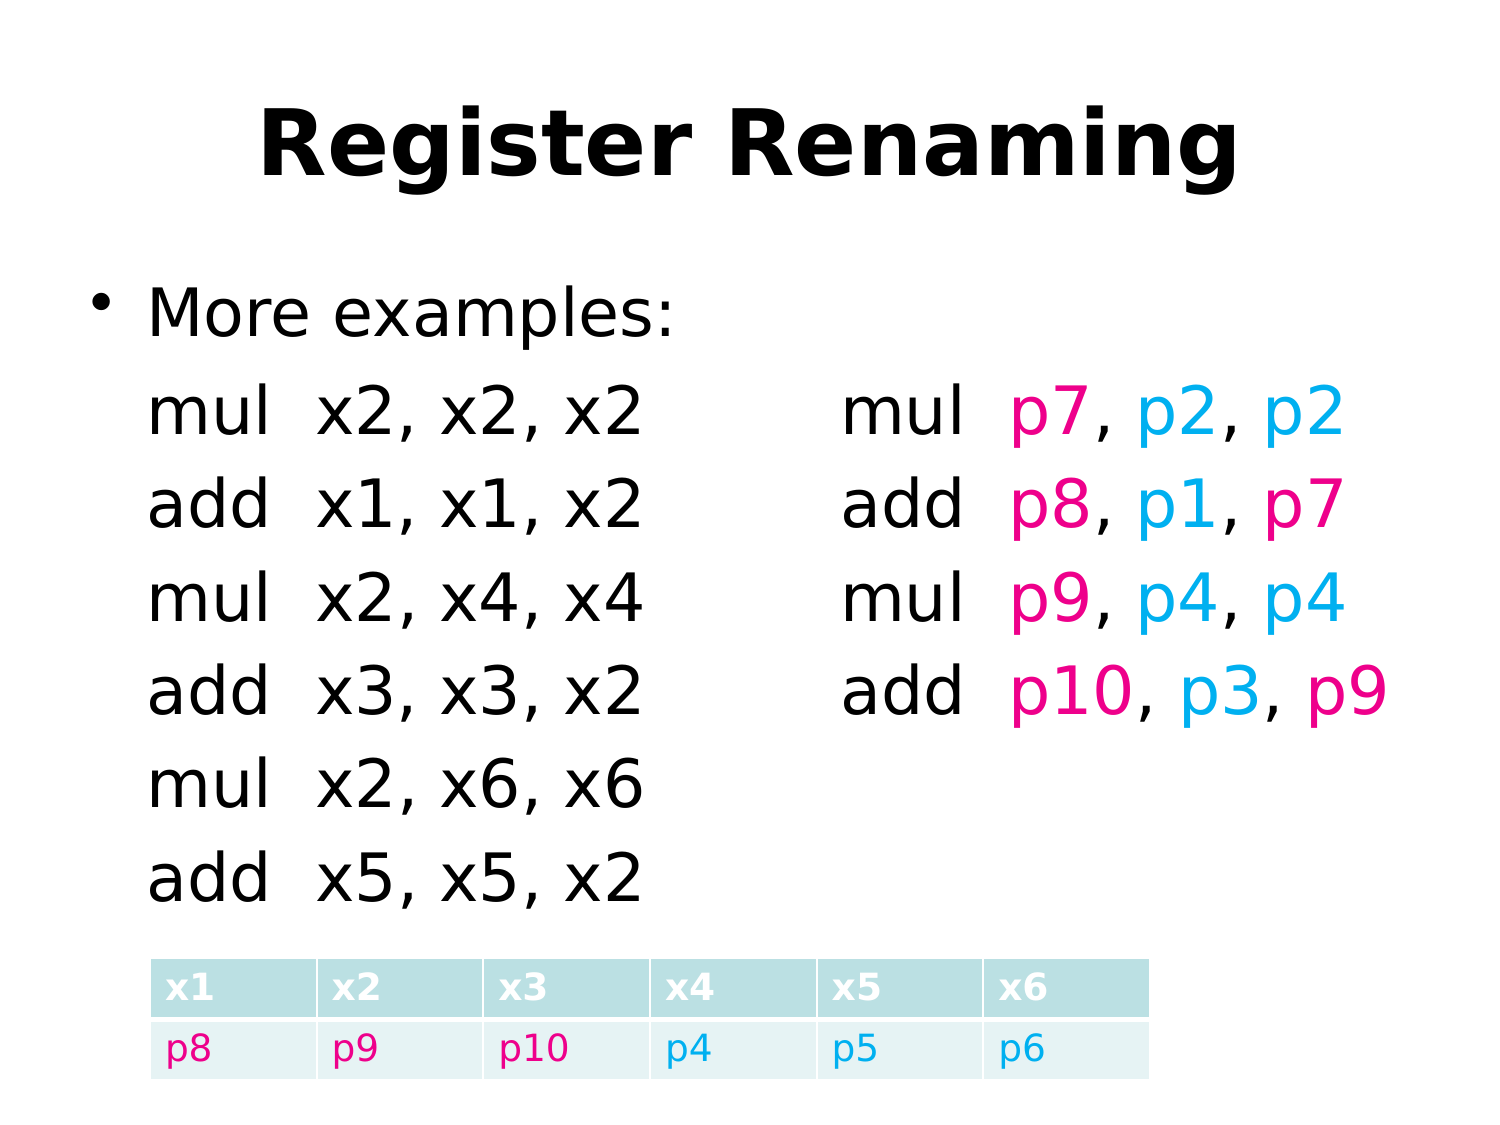

# Register Renaming
More examples:

mul
add
mul
add
mul
add
x2, x2, x2
x1, x1, x2
x2, x4, x4
x3, x3, x2
x2, x6, x6
x5, x5, x2
mul
add
mul
add
p7, p2, p2
p8, p1, p7
p9, p4, p4
p10, p3, p9
| x1 | x2 | x3 | x4 | x5 | x6 |
| --- | --- | --- | --- | --- | --- |
| p8 | p9 | p10 | p4 | p5 | p6 |